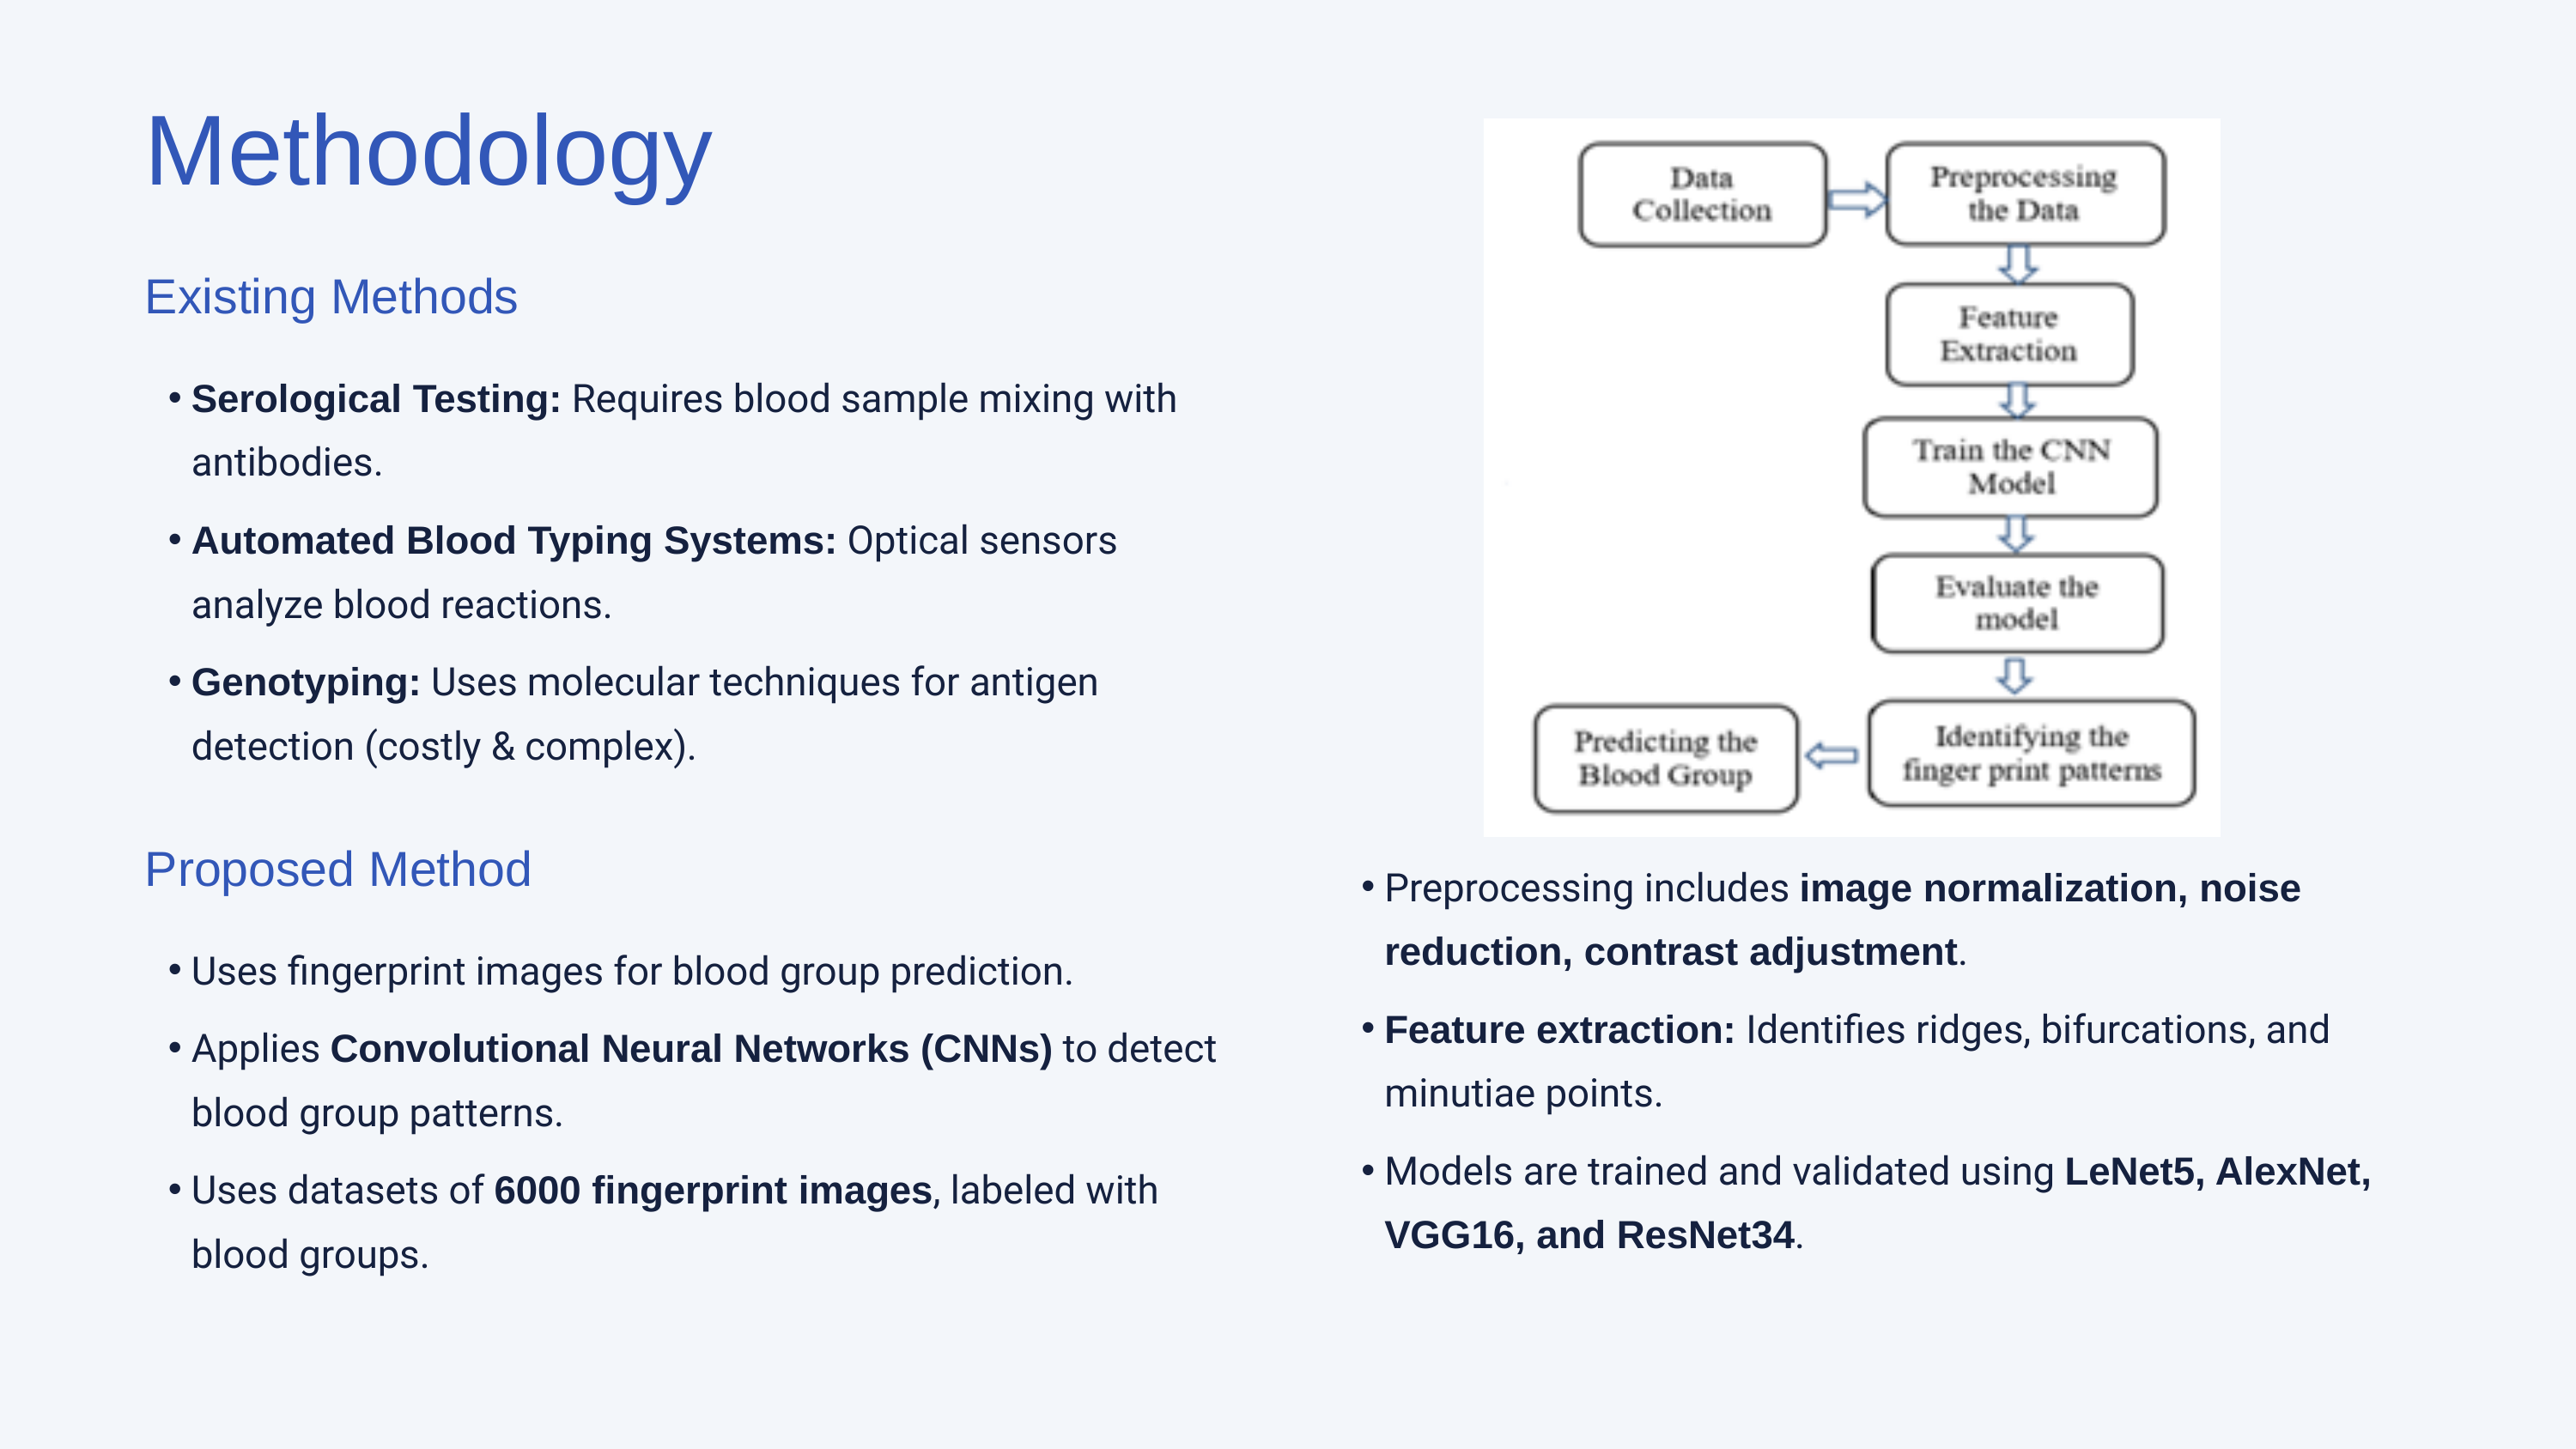

Methodology

Existing Methods

Serological Testing: Requires blood sample mixing with antibodies.

Automated Blood Typing Systems: Optical sensors analyze blood reactions.

Genotyping: Uses molecular techniques for antigen detection (costly & complex).

Proposed Method

Preprocessing includes image normalization, noise reduction, contrast adjustment.

Uses fingerprint images for blood group prediction.

Feature extraction: Identifies ridges, bifurcations, and minutiae points.

Applies Convolutional Neural Networks (CNNs) to detect blood group patterns.

Models are trained and validated using LeNet5, AlexNet, VGG16, and ResNet34.

Uses datasets of 6000 fingerprint images, labeled with blood groups.